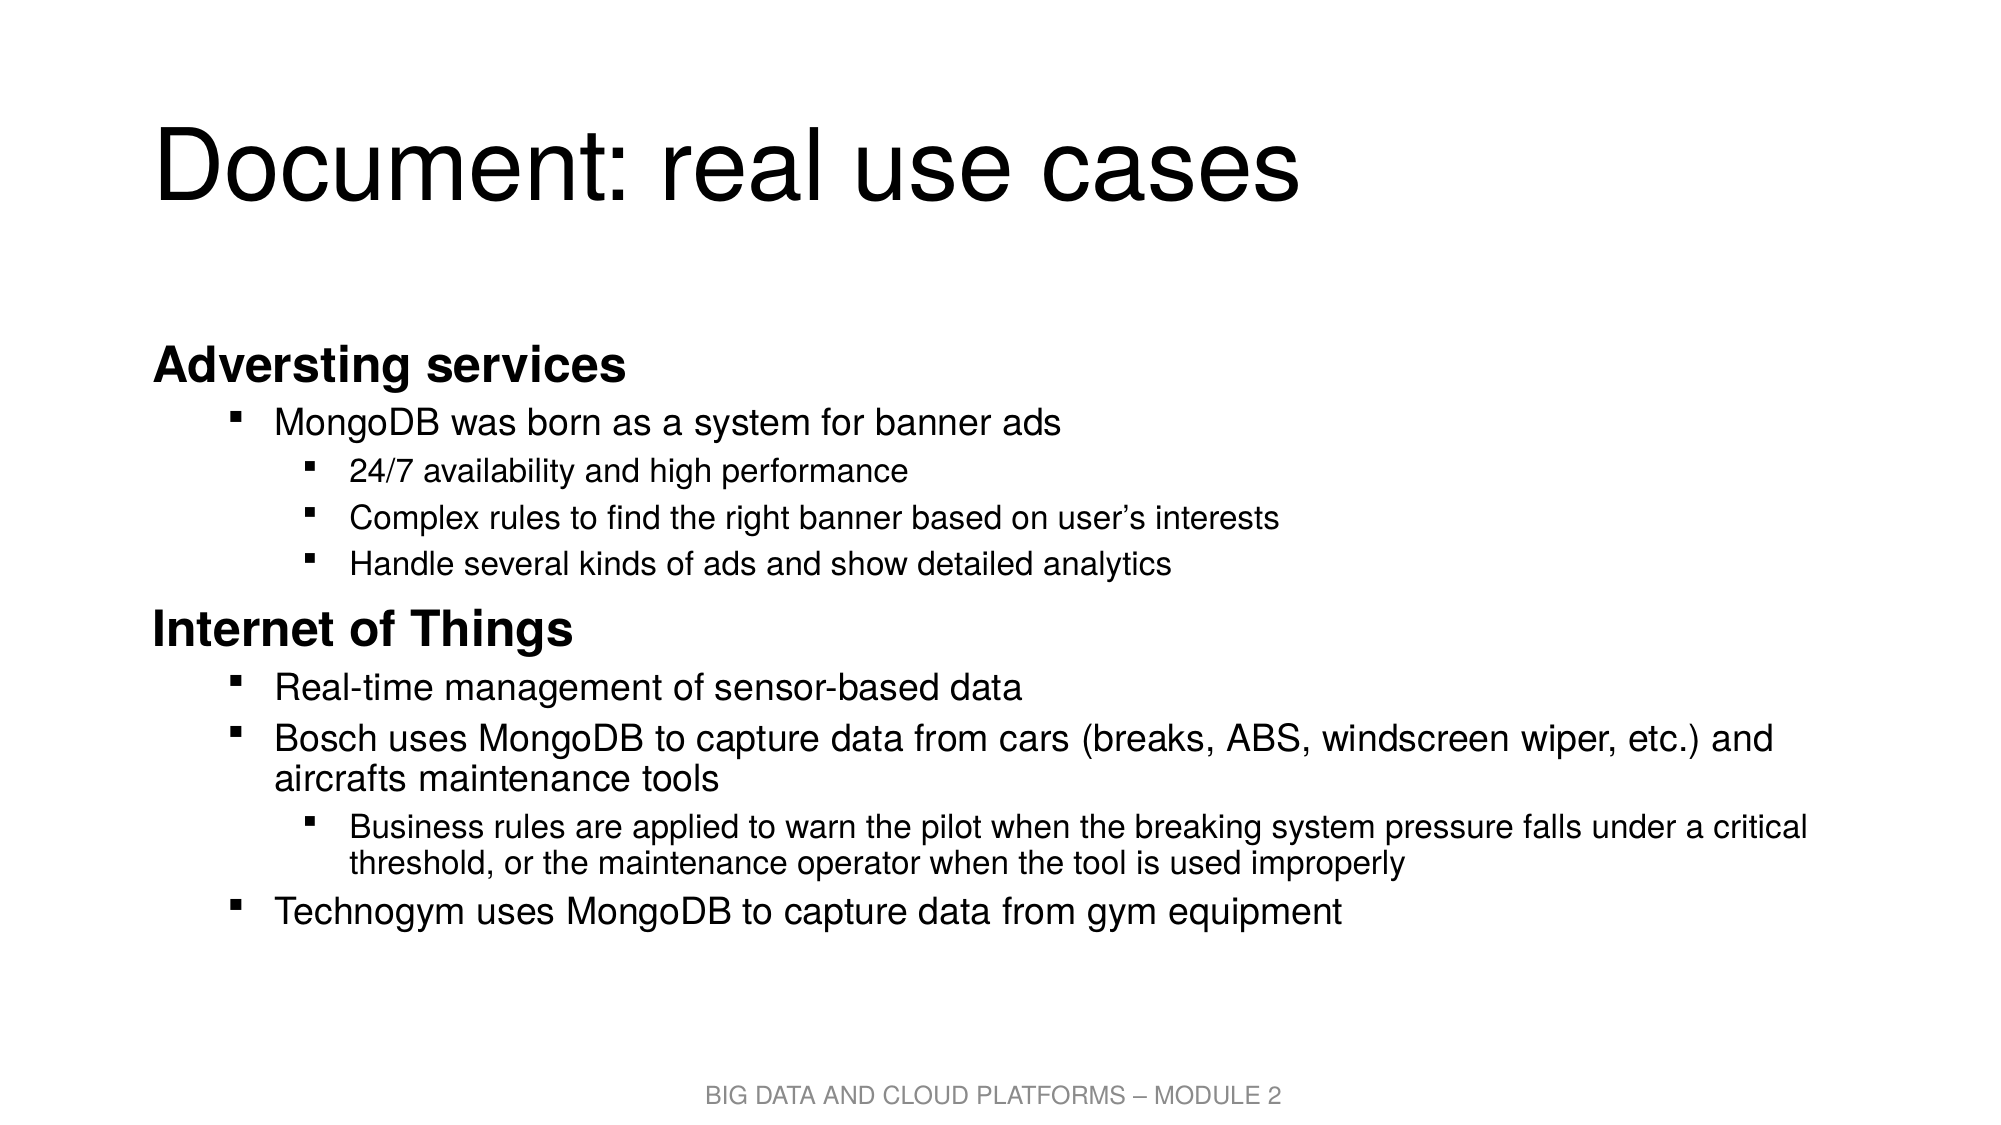

# Document: real use cases
Adversting services
MongoDB was born as a system for banner ads
24/7 availability and high performance
Complex rules to find the right banner based on user’s interests
Handle several kinds of ads and show detailed analytics
Internet of Things
Real-time management of sensor-based data
Bosch uses MongoDB to capture data from cars (breaks, ABS, windscreen wiper, etc.) and aircrafts maintenance tools
Business rules are applied to warn the pilot when the breaking system pressure falls under a critical threshold, or the maintenance operator when the tool is used improperly
Technogym uses MongoDB to capture data from gym equipment